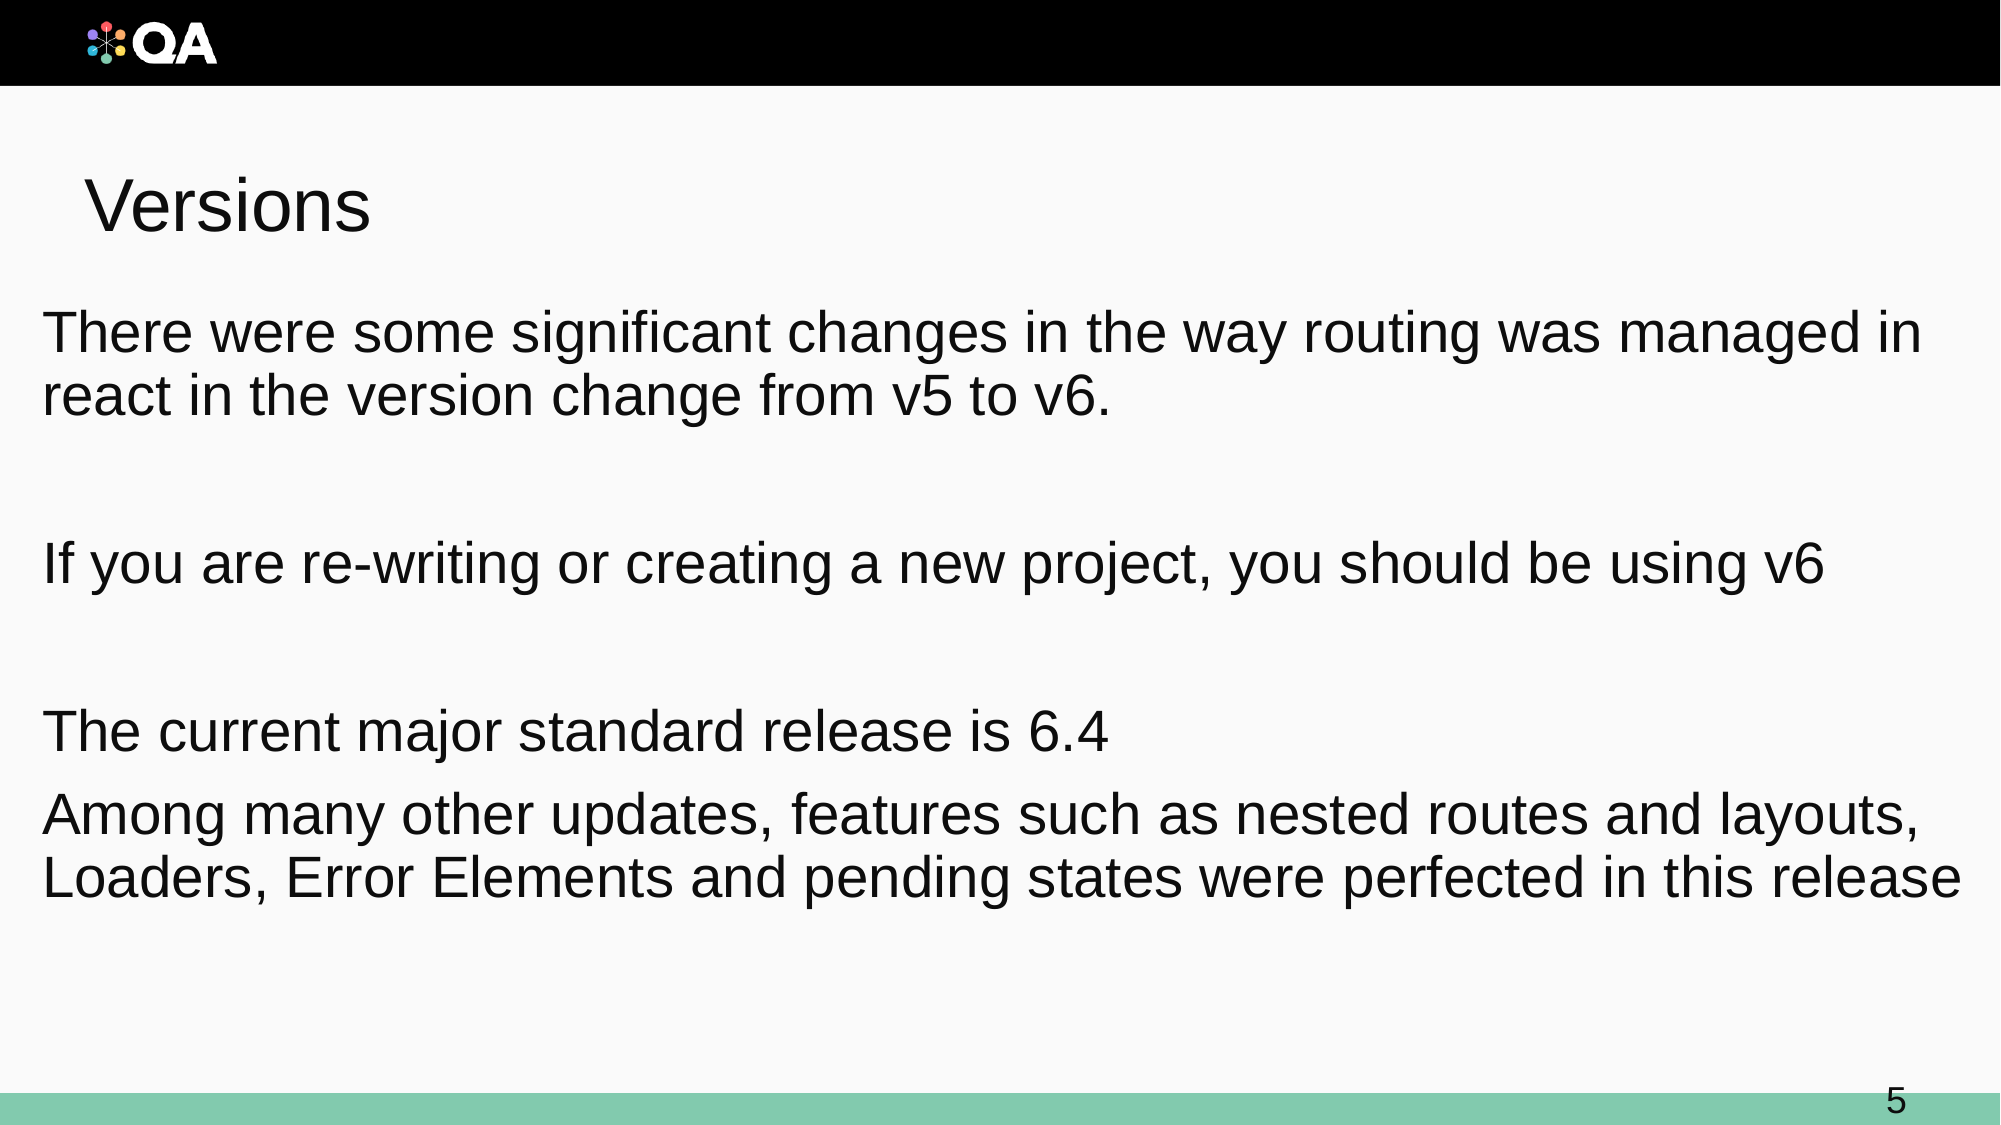

# Versions

There were some significant changes in the way routing was managed in react in the version change from v5 to v6.

If you are re-writing or creating a new project, you should be using v6

The current major standard release is 6.4
Among many other updates, features such as nested routes and layouts, Loaders, Error Elements and pending states were perfected in this release

5